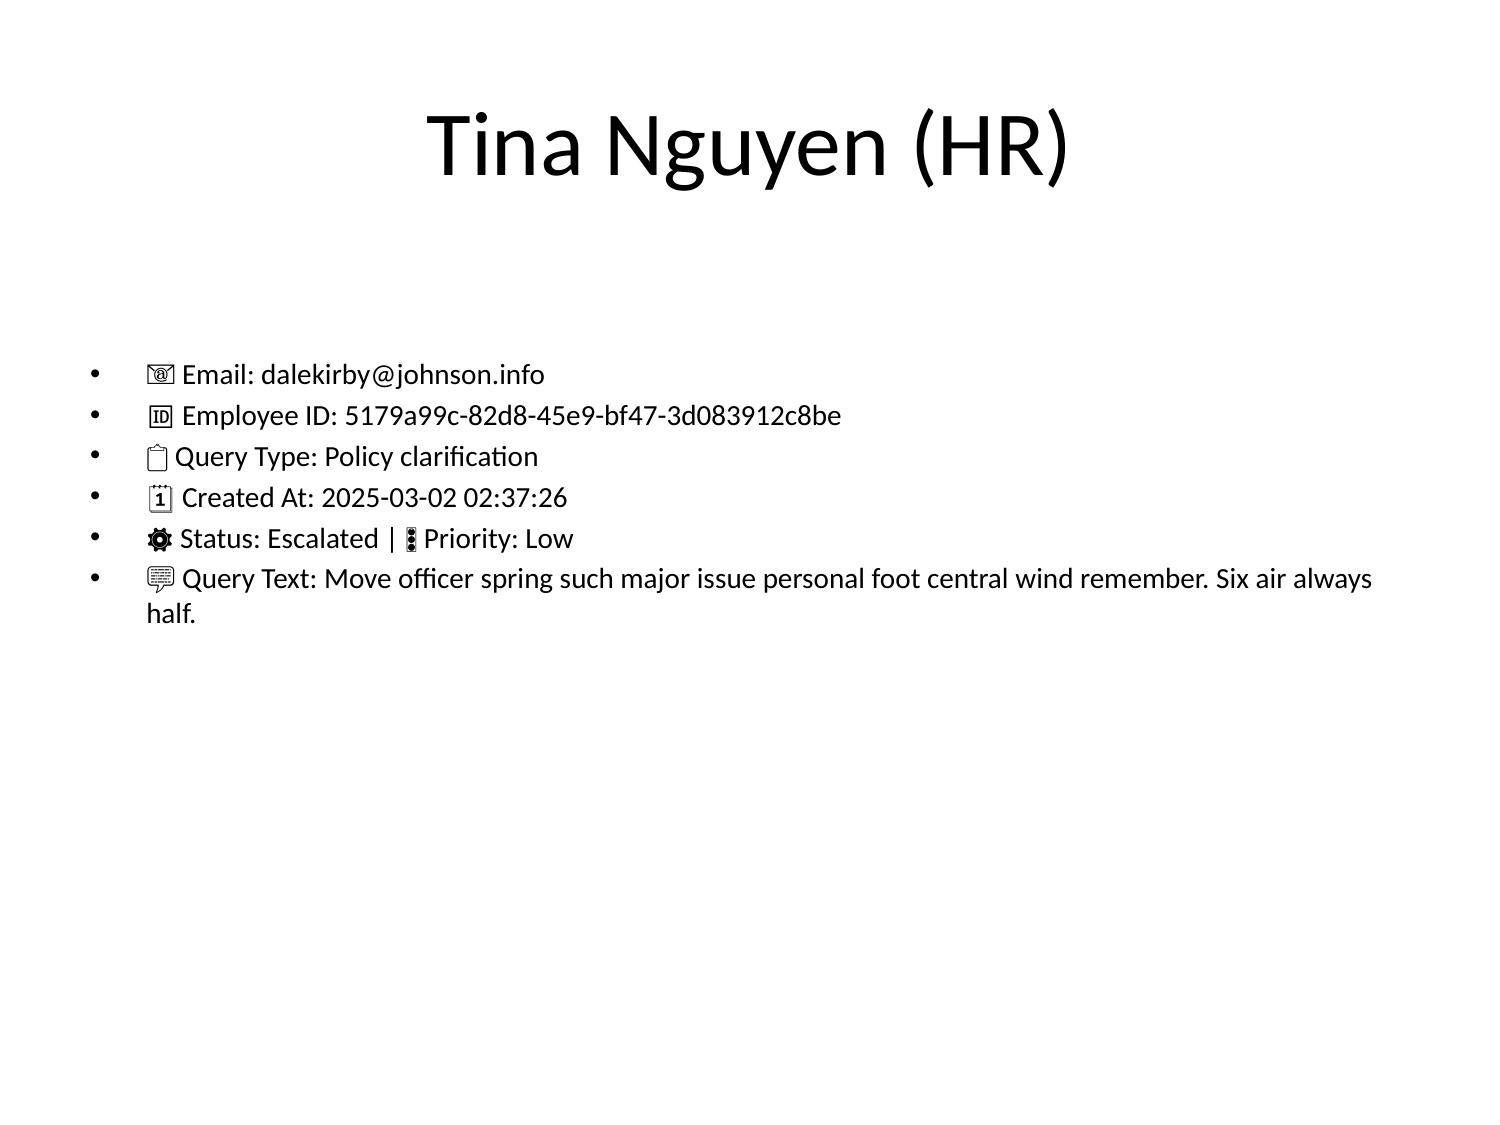

# Tina Nguyen (HR)

📧 Email: dalekirby@johnson.info
🆔 Employee ID: 5179a99c-82d8-45e9-bf47-3d083912c8be
📋 Query Type: Policy clarification
🗓 Created At: 2025-03-02 02:37:26
⚙ Status: Escalated | 🚦 Priority: Low
💬 Query Text: Move officer spring such major issue personal foot central wind remember. Six air always half.